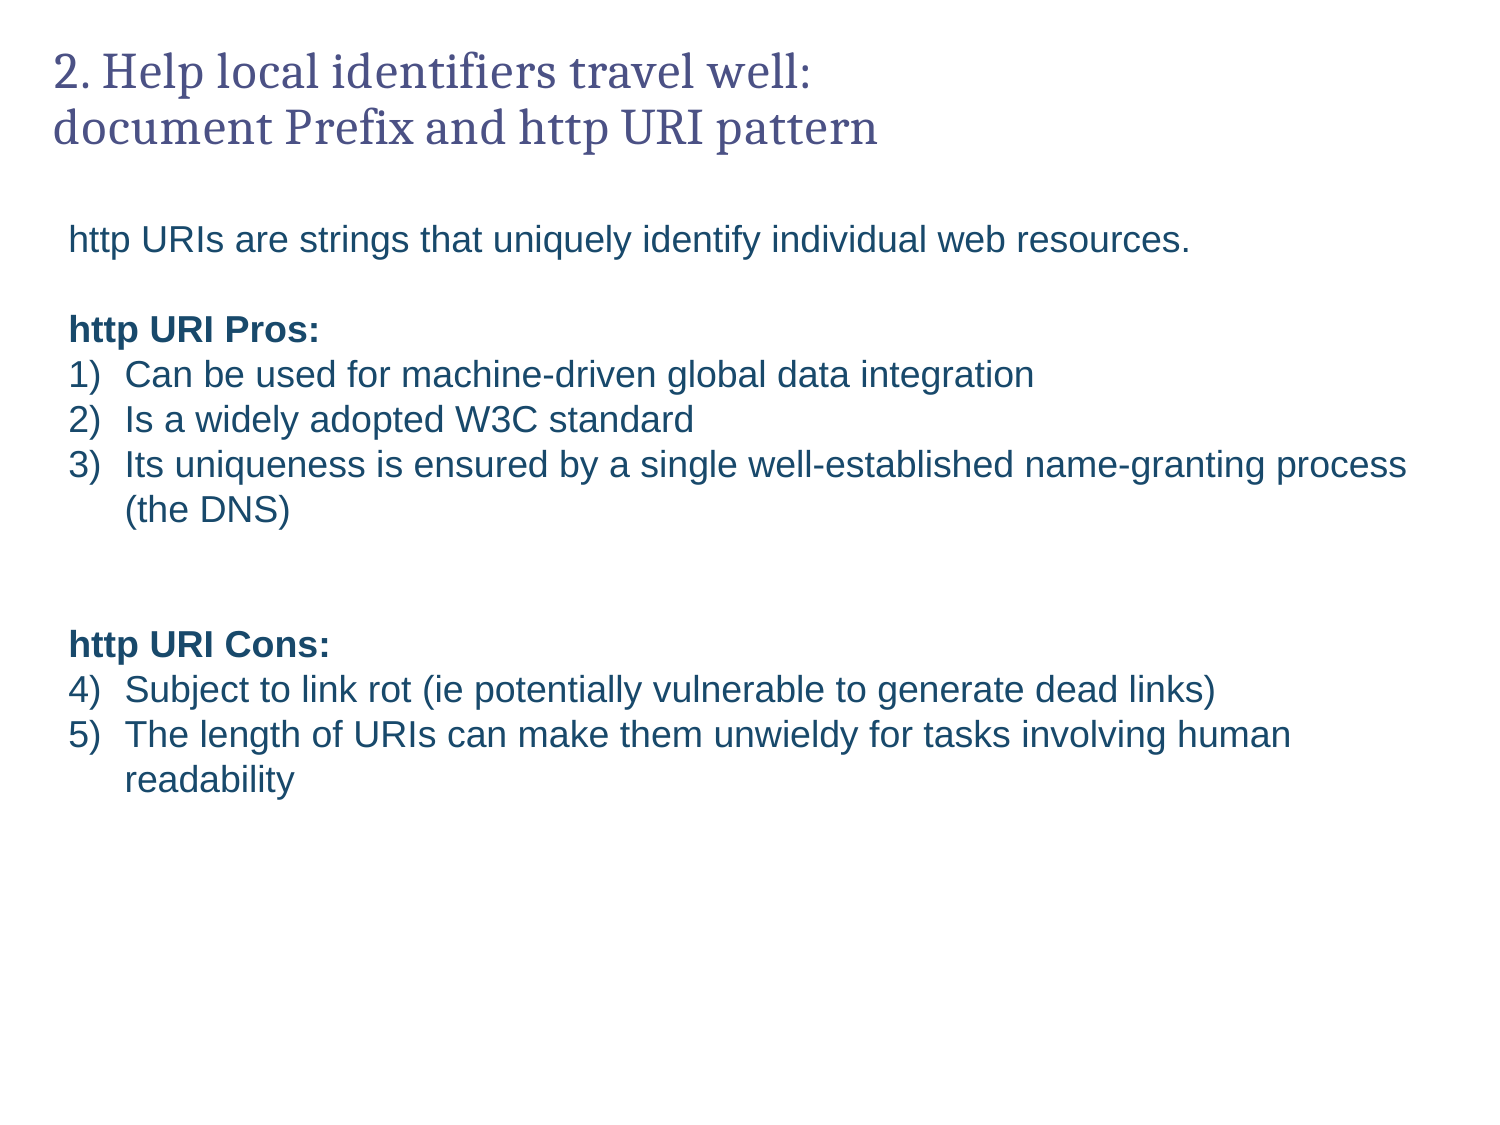

# 2. Help local identifiers travel well: document Prefix and http URI pattern
http URIs are strings that uniquely identify individual web resources.

http URI Pros:
Can be used for machine-driven global data integration
Is a widely adopted W3C standard
Its uniqueness is ensured by a single well-established name-granting process (the DNS)

http URI Cons:
Subject to link rot (ie potentially vulnerable to generate dead links)
The length of URIs can make them unwieldy for tasks involving human readability